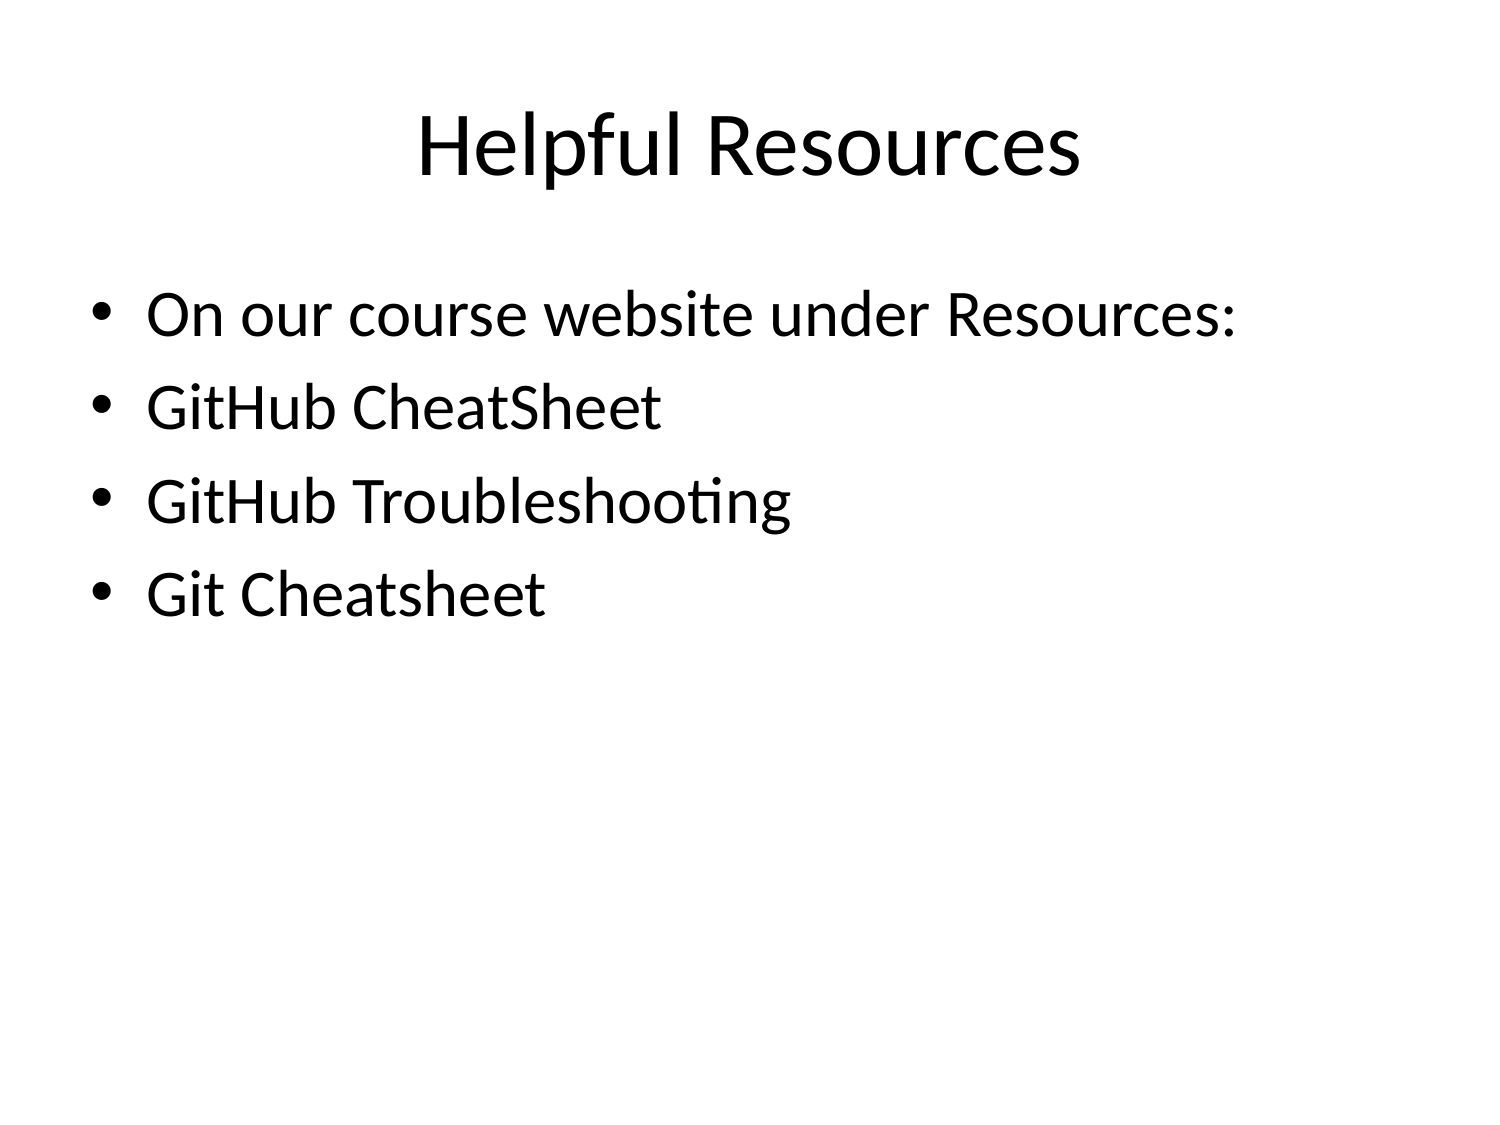

# Helpful Resources
On our course website under Resources:
GitHub CheatSheet
GitHub Troubleshooting
Git Cheatsheet